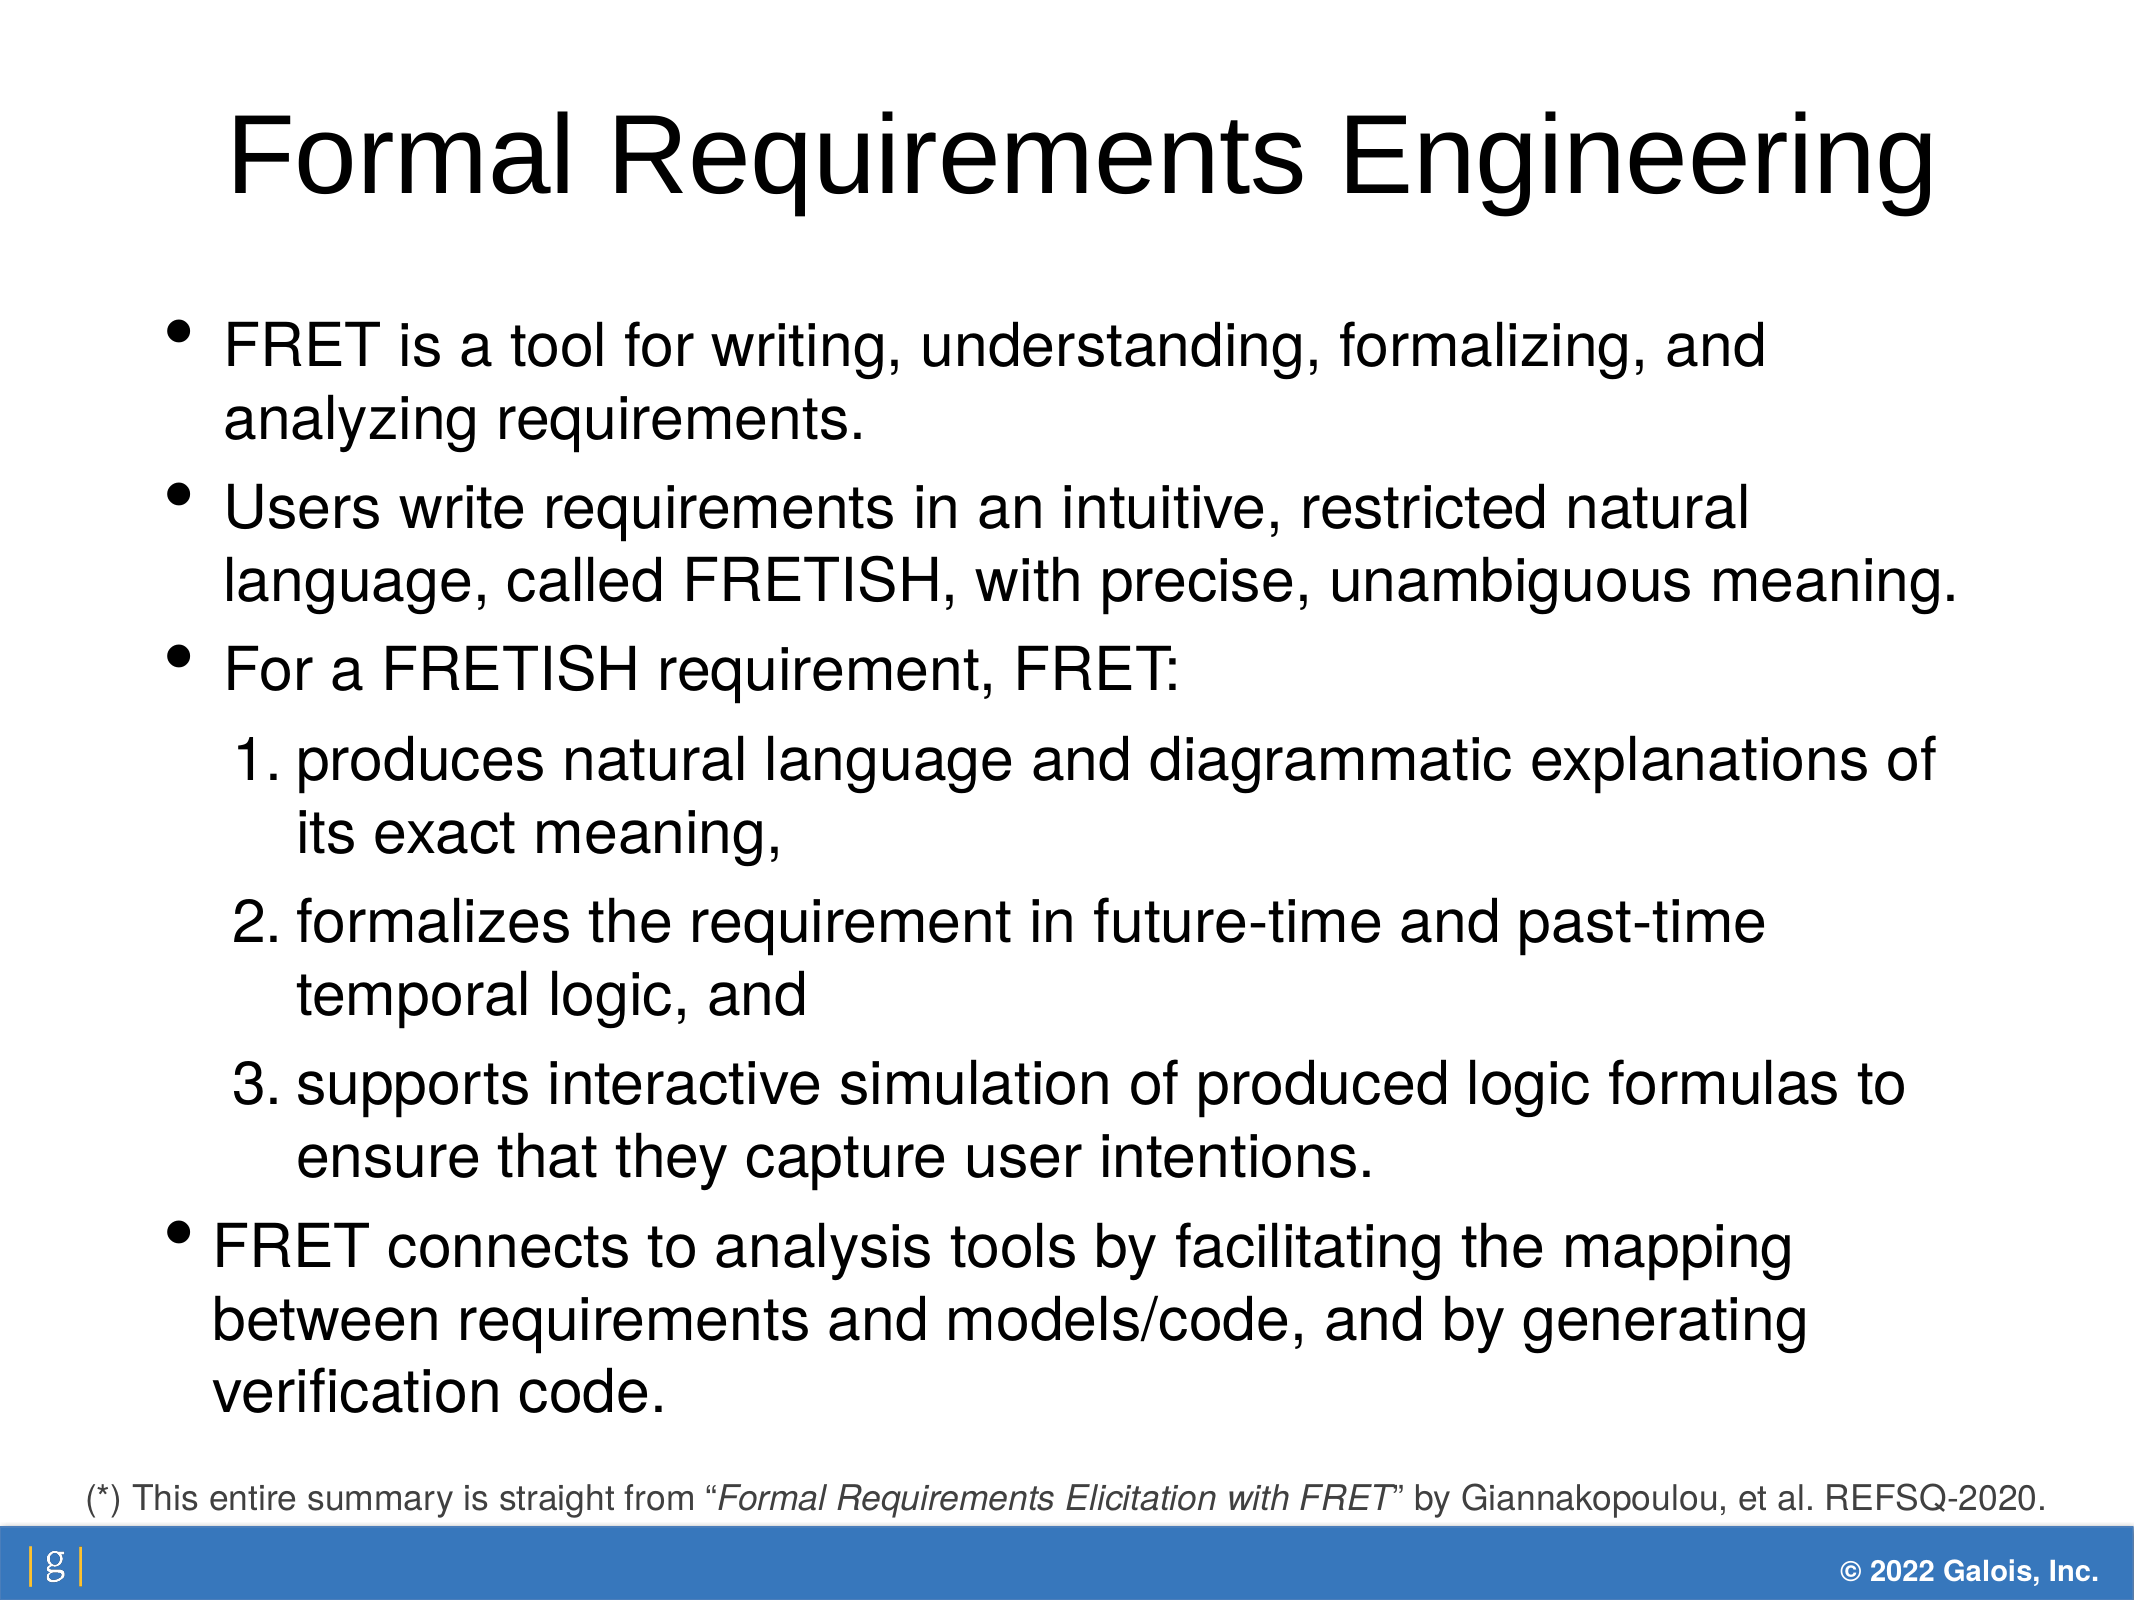

Formal Requirements Engineering
FRET is a tool for writing, understanding, formalizing, and analyzing requirements.
Users write requirements in an intuitive, restricted natural language, called FRETISH, with precise, unambiguous meaning.
For a FRETISH requirement, FRET:
produces natural language and diagrammatic explanations of its exact meaning,
formalizes the requirement in future-time and past-time temporal logic, and
supports interactive simulation of produced logic formulas to ensure that they capture user intentions.
FRET connects to analysis tools by facilitating the mapping between requirements and models/code, and by generating verification code.
(*) This entire summary is straight from “Formal Requirements Elicitation with FRET” by Giannakopoulou, et al. REFSQ-2020.
93